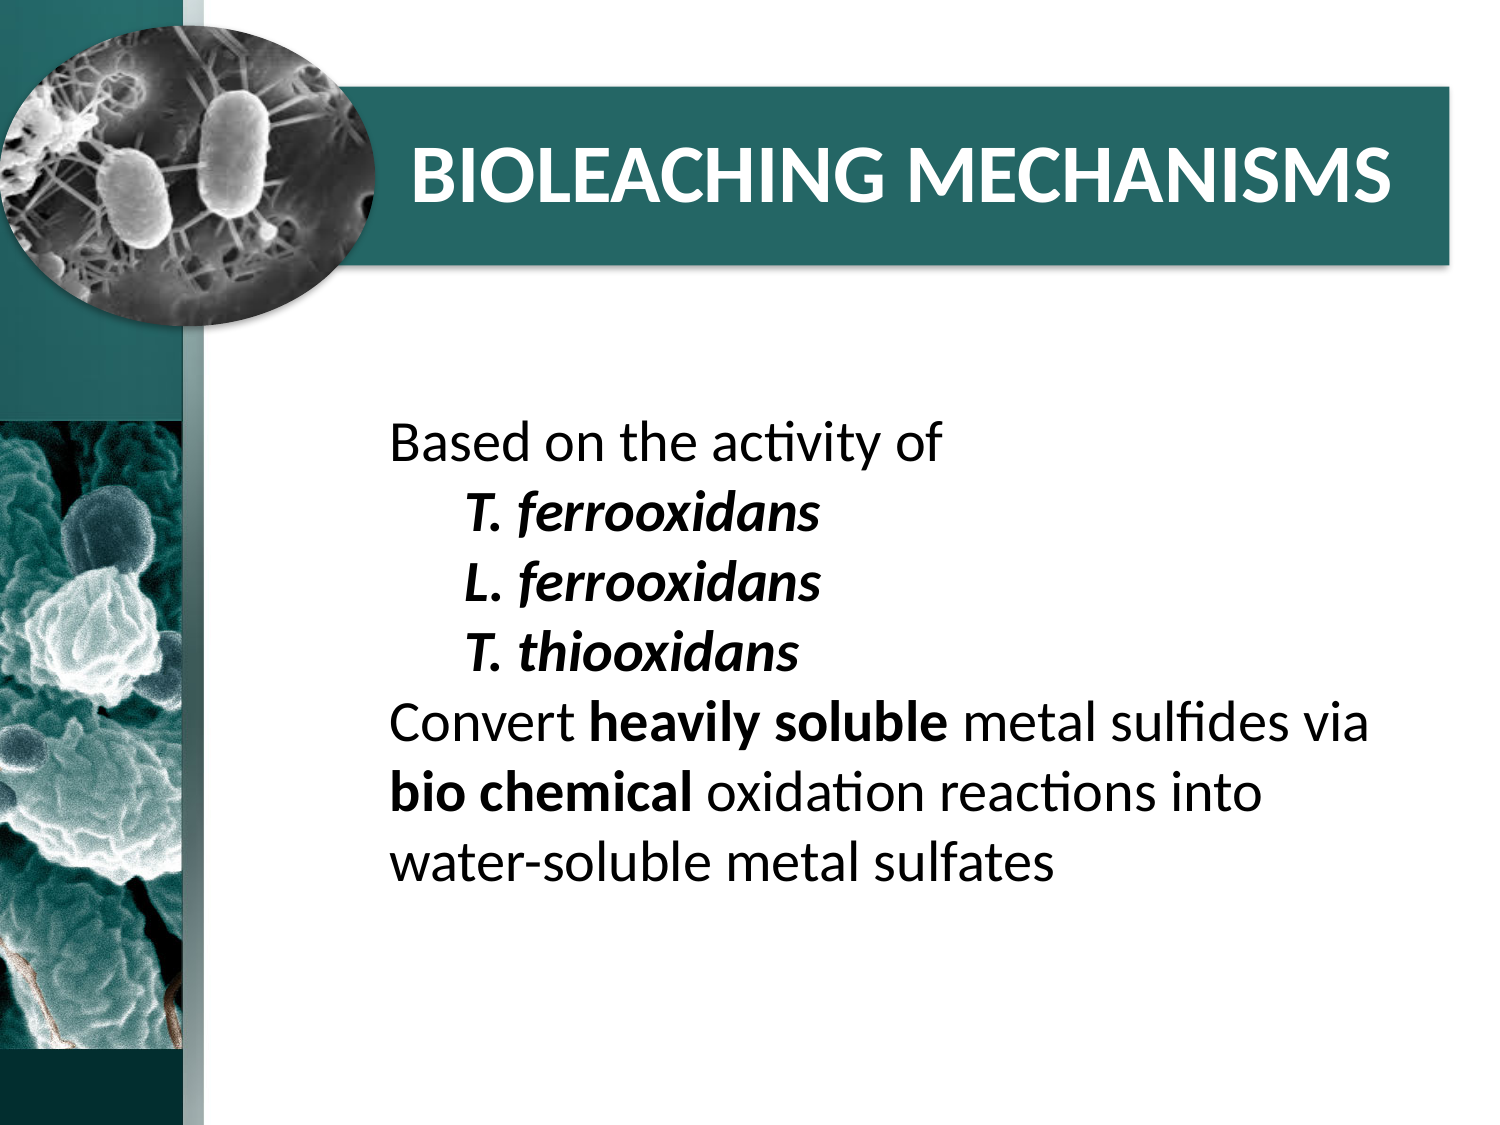

BIOLEACHING MECHANISMS
Based on the activity of
T. ferrooxidans
L. ferrooxidans
T. thiooxidans
Convert heavily soluble metal sulfides via bio chemical oxidation reactions into water-soluble metal sulfates